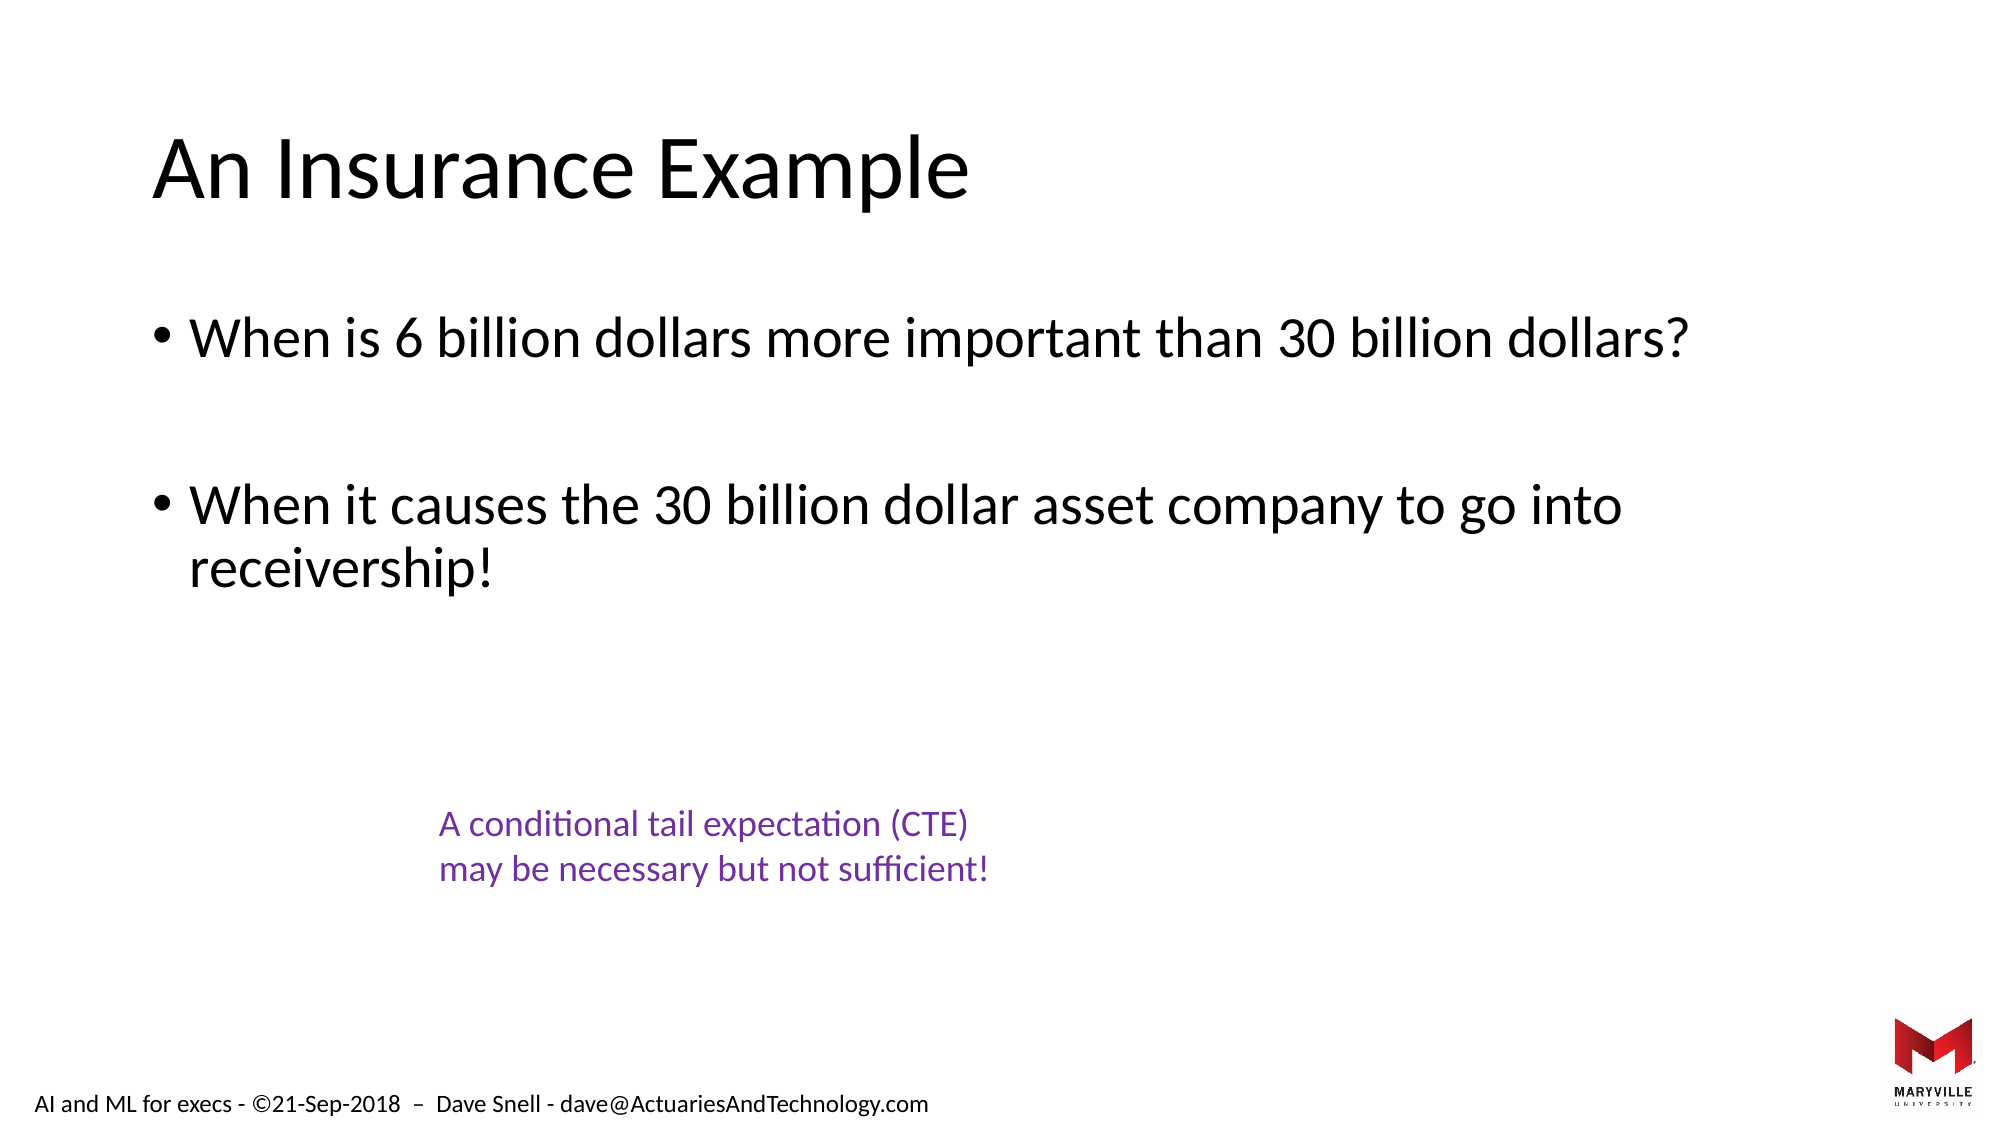

# An Insurance Example
When is 6 billion dollars more important than 30 billion dollars?

When it causes the 30 billion dollar asset company to go into receivership!
A conditional tail expectation (CTE) may be necessary but not sufficient!
AI and ML for execs - ©21-Sep-2018  –  Dave Snell - dave@ActuariesAndTechnology.com